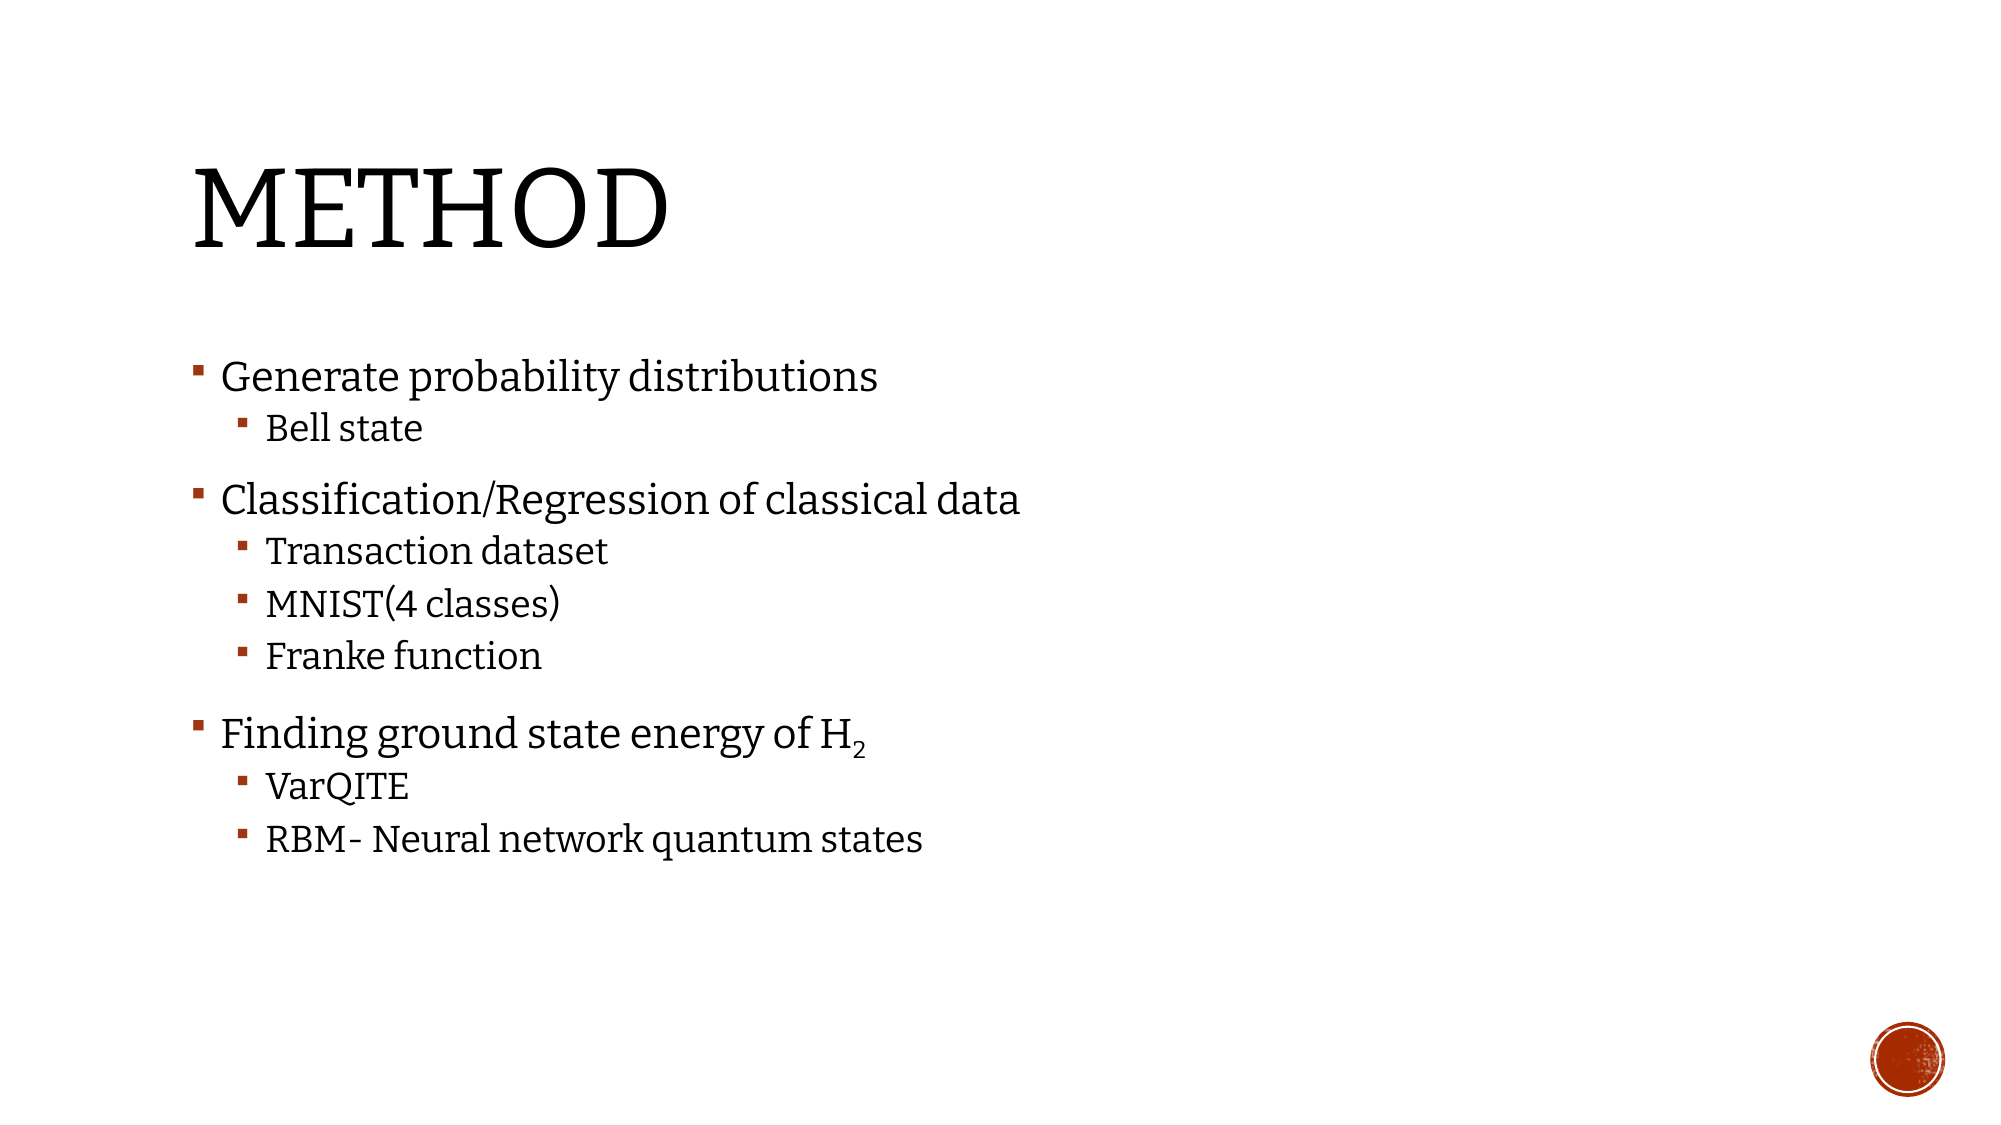

# Method
Generate probability distributions
Bell state
Classification/Regression of classical data
Transaction dataset
MNIST(4 classes)
Franke function
Finding ground state energy of H2
VarQITE
RBM- Neural network quantum states